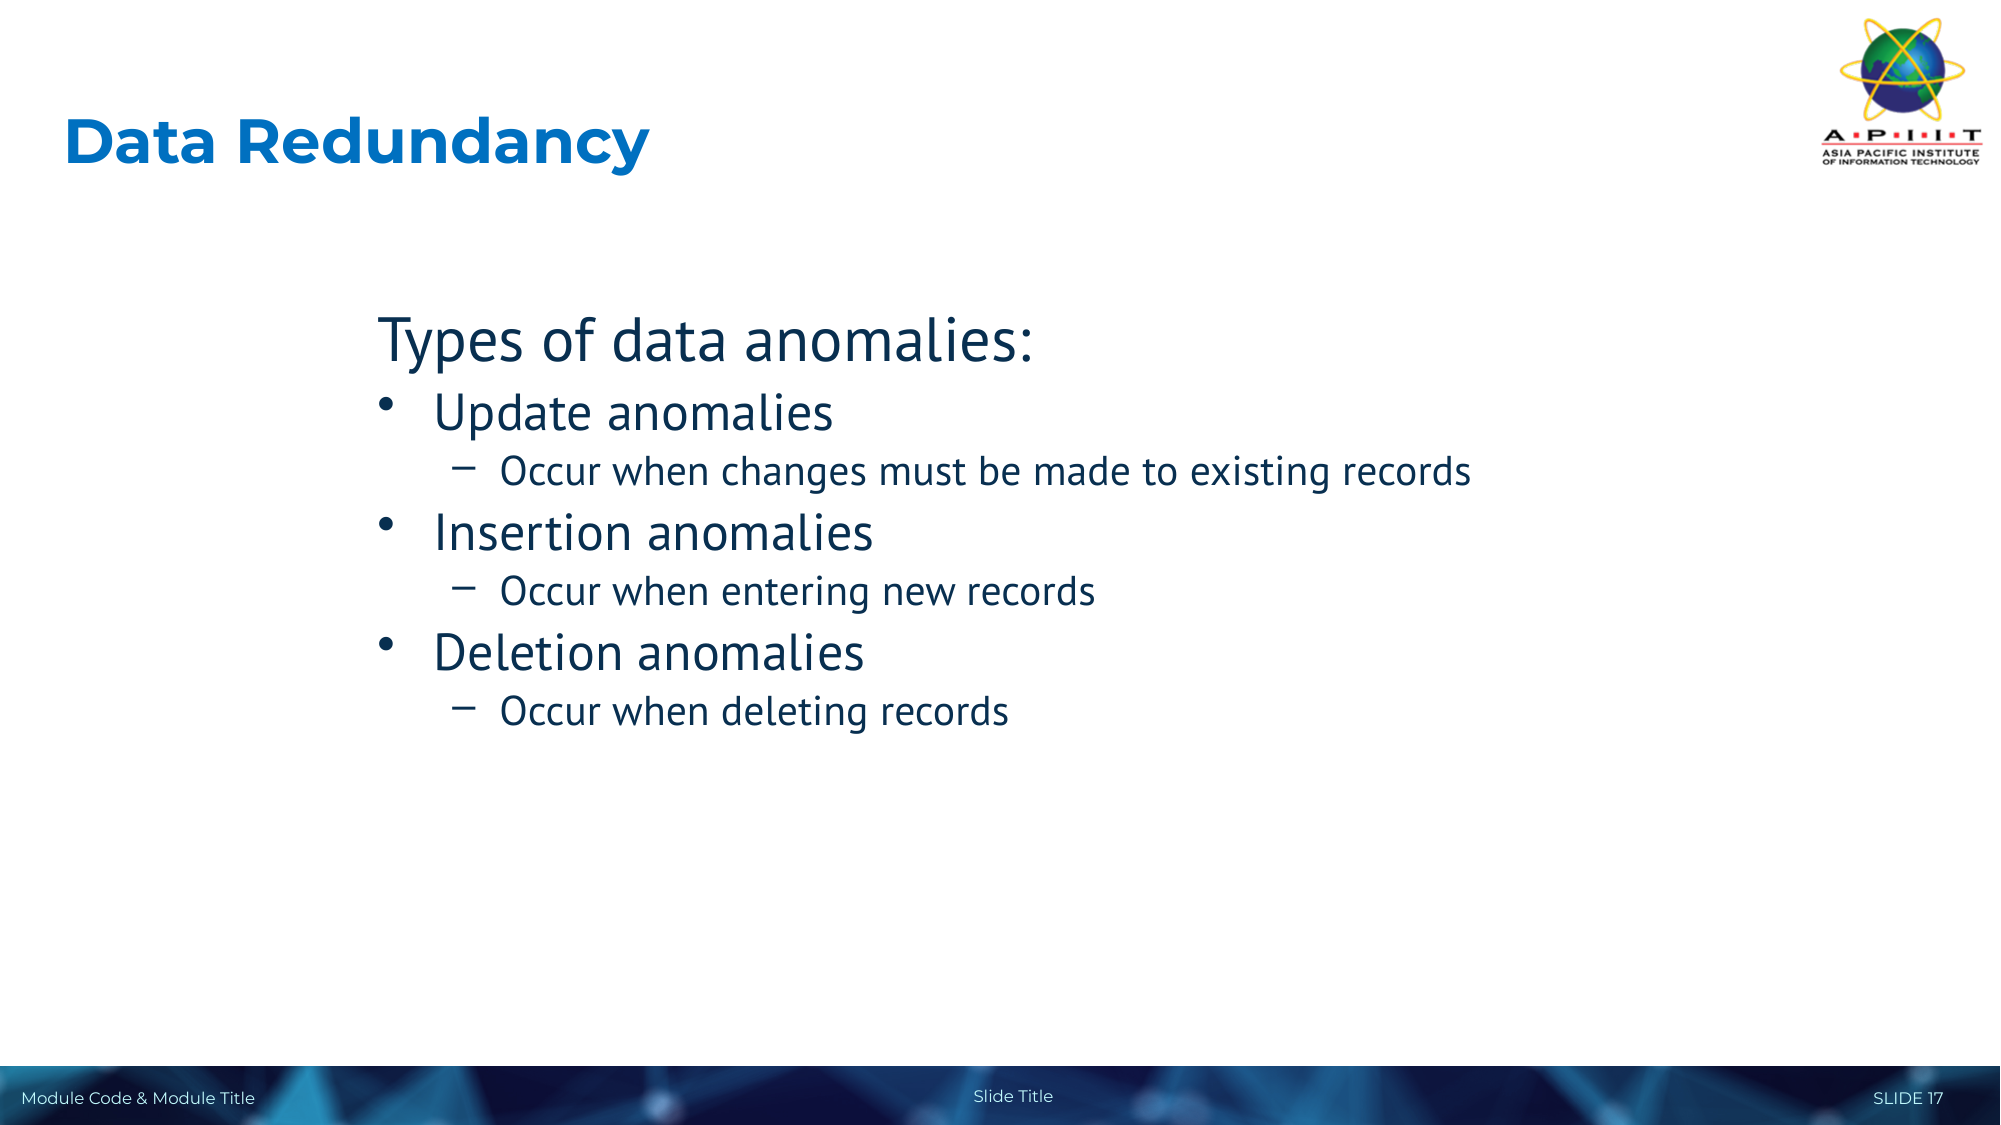

# Data Redundancy
Types of data anomalies:
Update anomalies
Occur when changes must be made to existing records
Insertion anomalies
Occur when entering new records
Deletion anomalies
Occur when deleting records